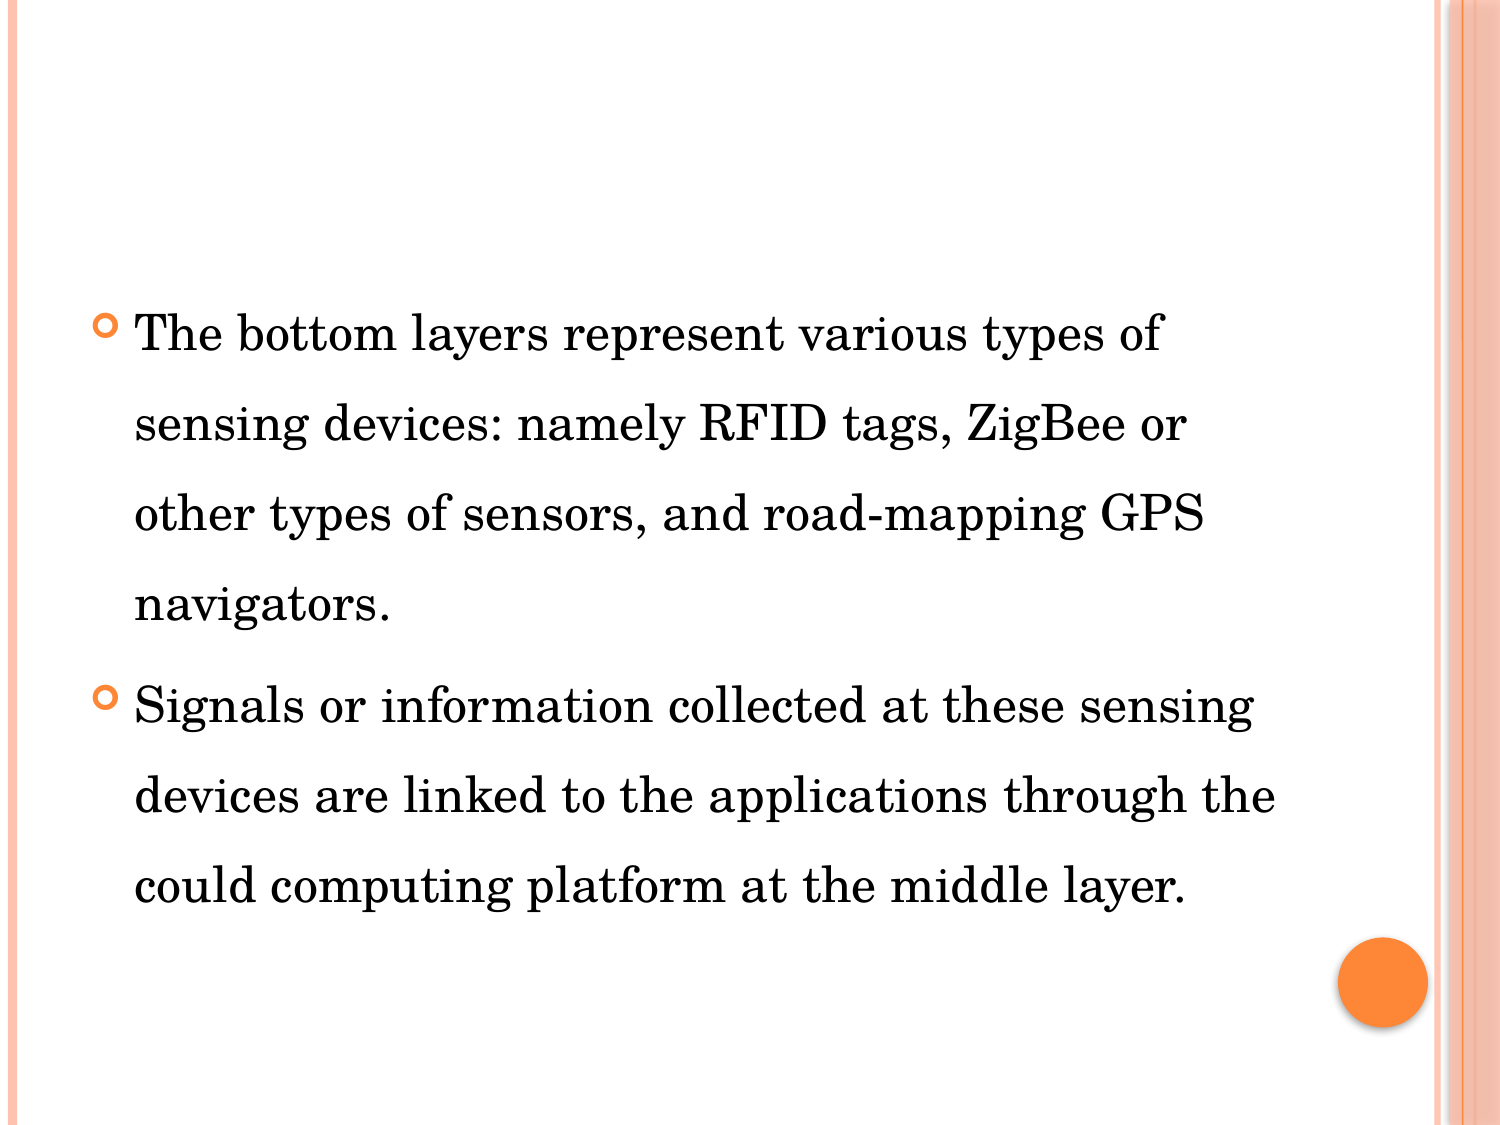

The bottom layers represent various types of sensing devices: namely RFID tags, ZigBee or other types of sensors, and road-mapping GPS navigators.
Signals or information collected at these sensing devices are linked to the applications through the could computing platform at the middle layer.